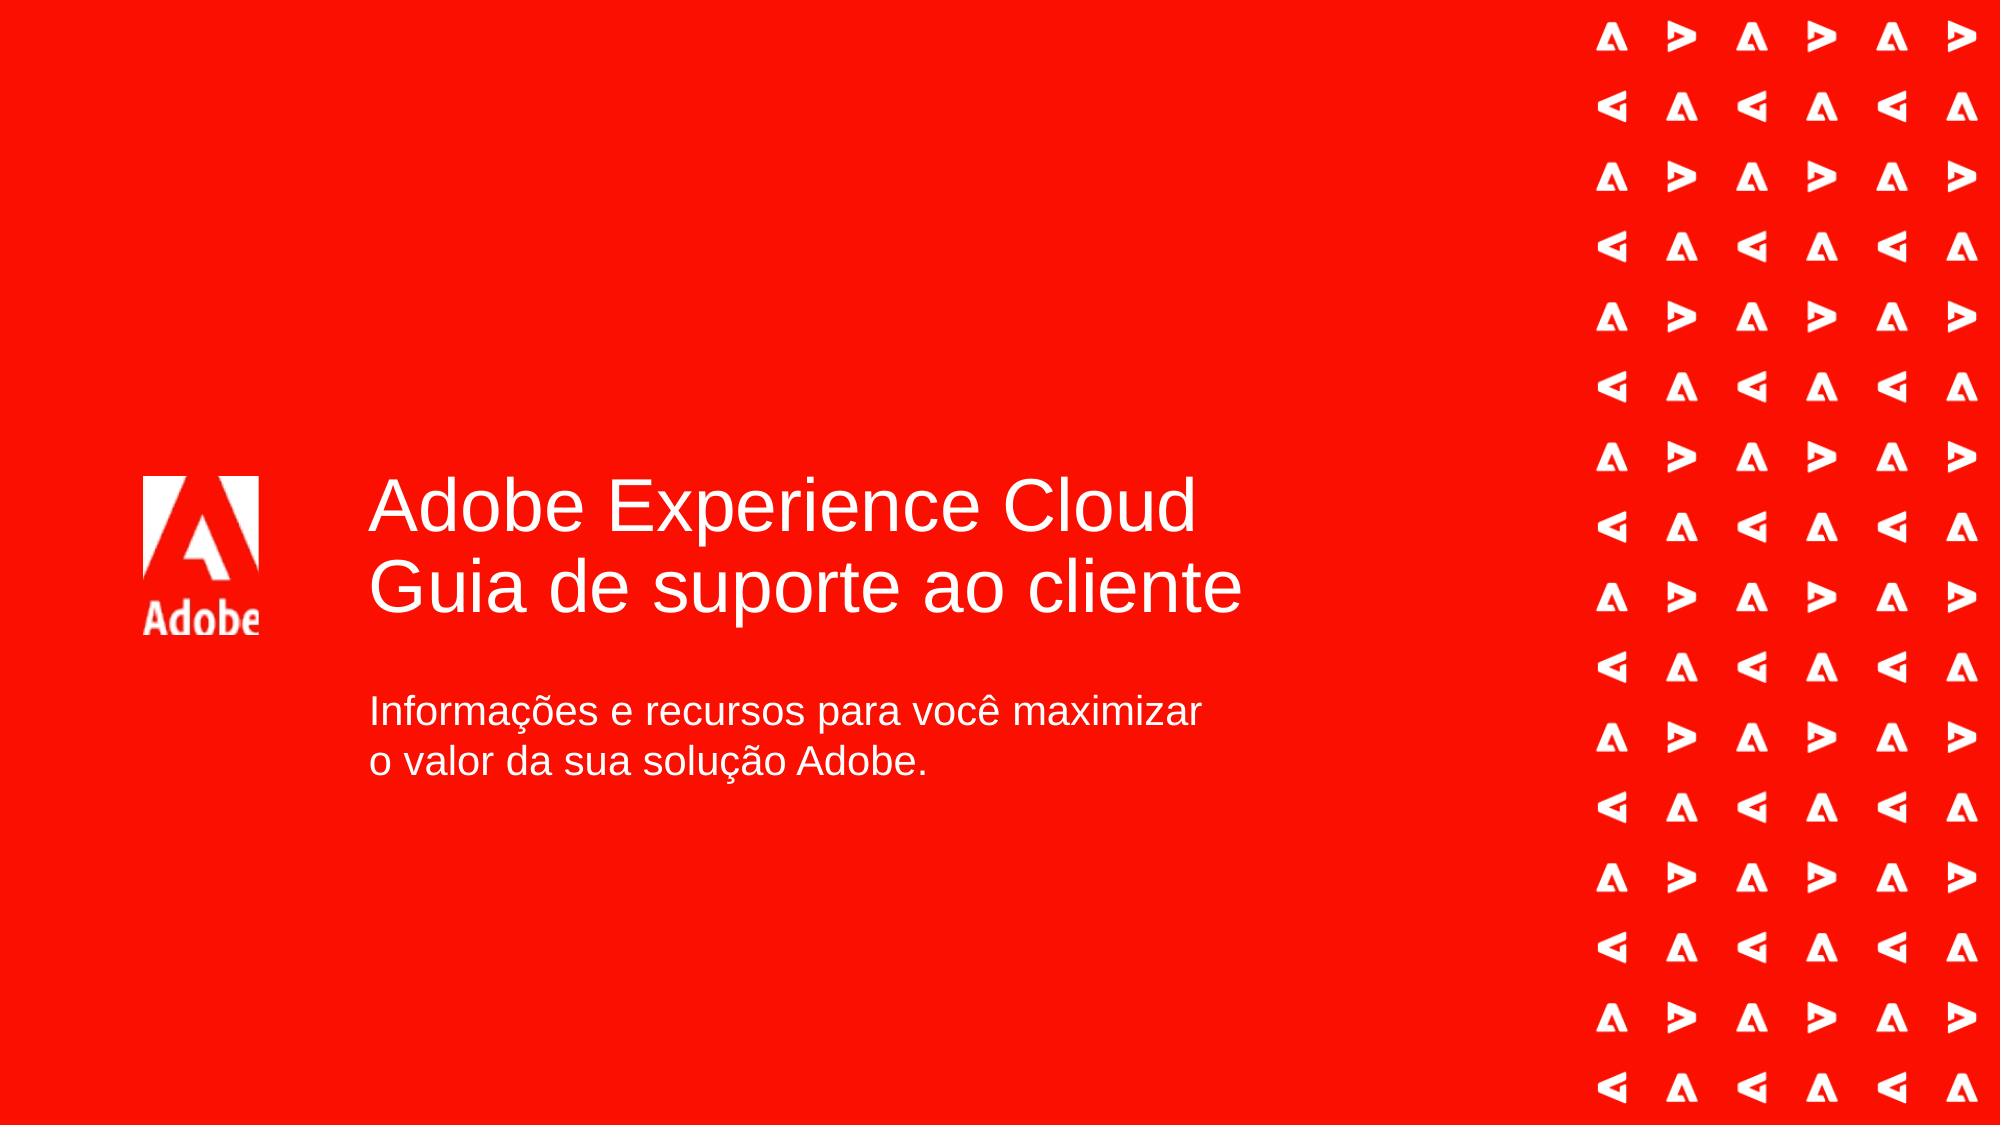

# Adobe Experience Cloud Guia de suporte ao cliente
Informações e recursos para você maximizar
o valor da sua solução Adobe.